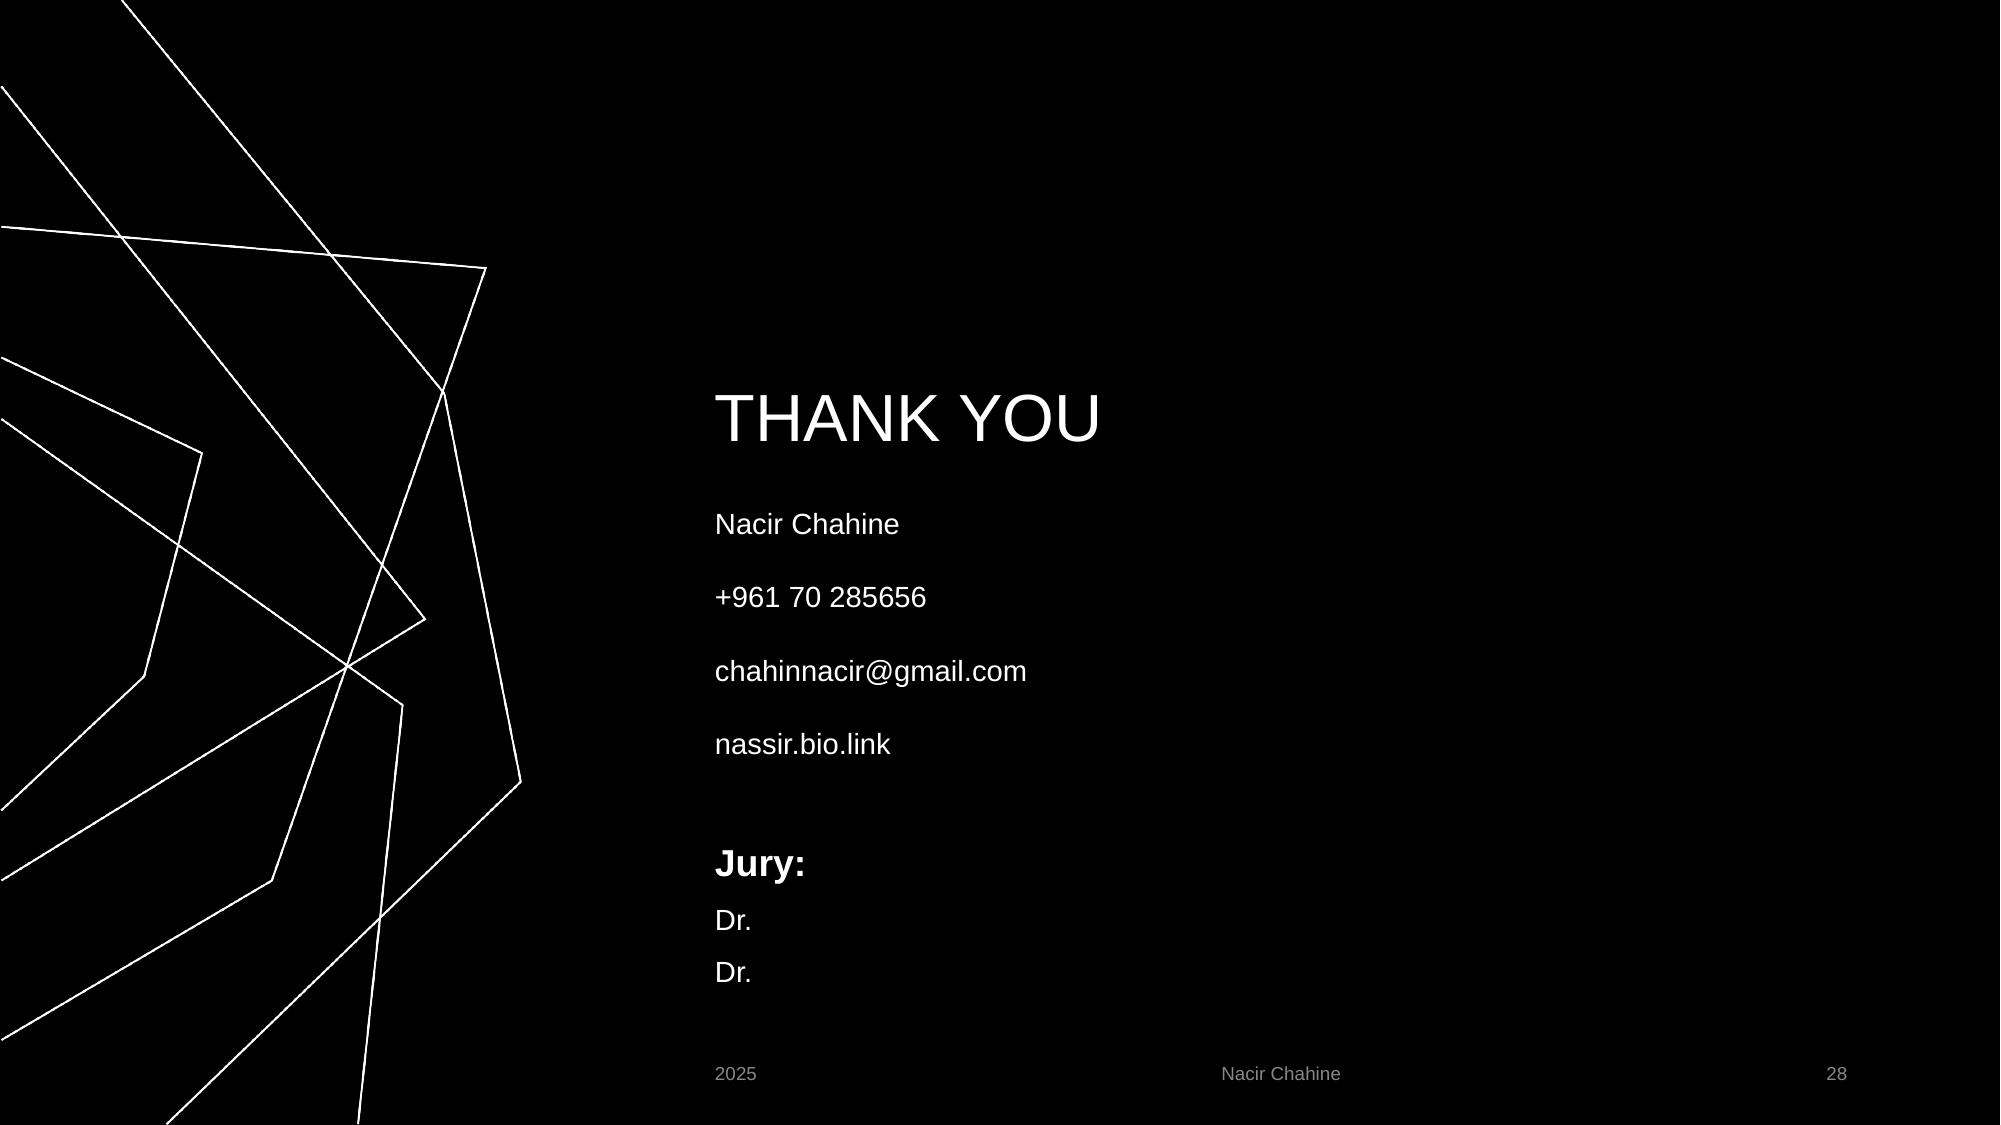

# THANK YOU
Nacir Chahine
+961 70 285656
chahinnacir@gmail.com
nassir.bio.link
Jury:
Dr.
Dr.
2025
Nacir Chahine
28